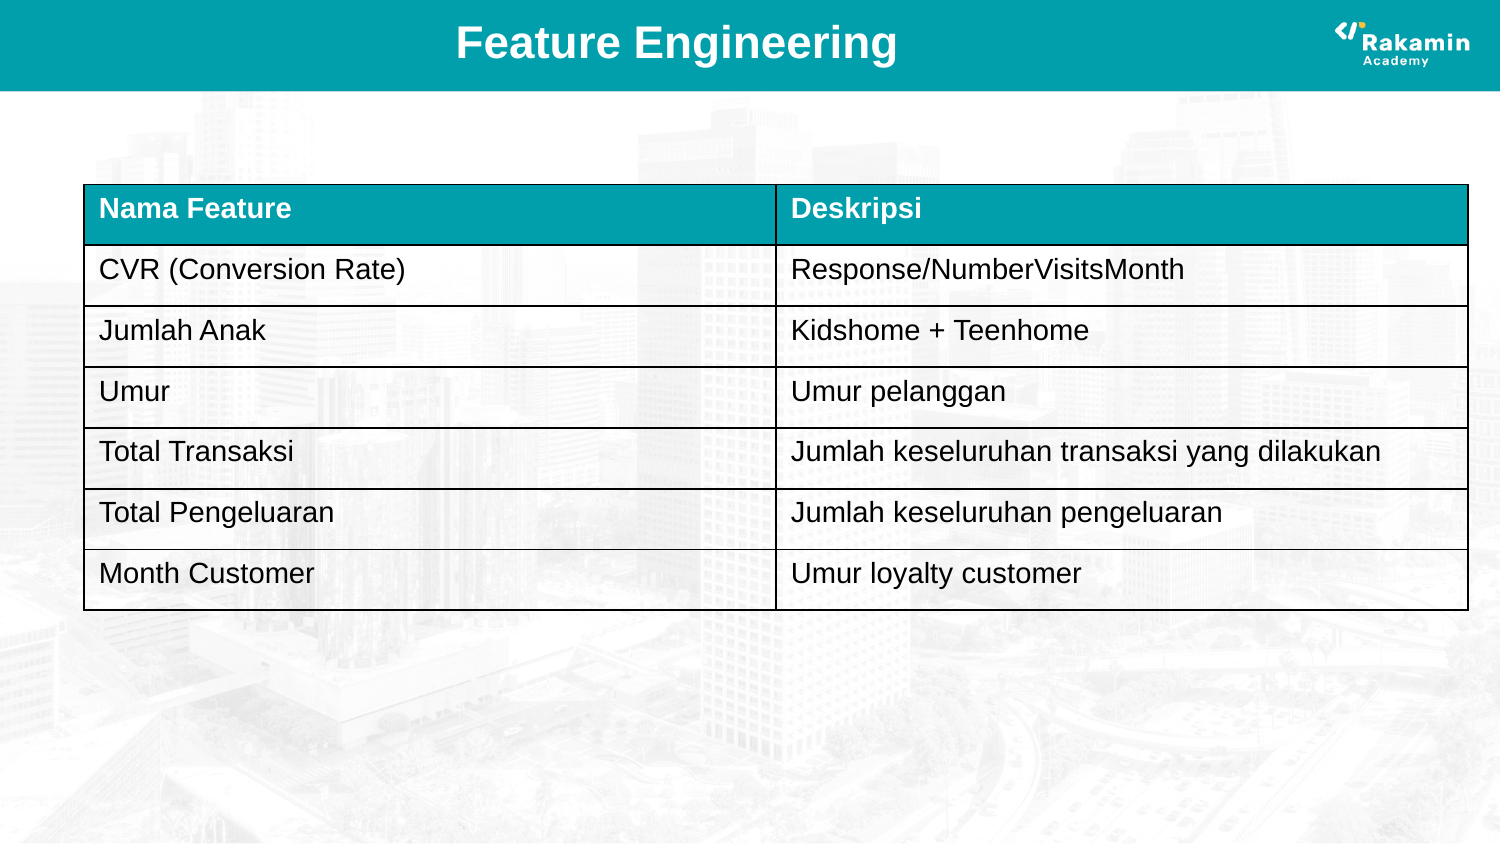

# Feature Engineering
| Nama Feature | Deskripsi |
| --- | --- |
| CVR (Conversion Rate) | Response/NumberVisitsMonth |
| Jumlah Anak | Kidshome + Teenhome |
| Umur | Umur pelanggan |
| Total Transaksi | Jumlah keseluruhan transaksi yang dilakukan |
| Total Pengeluaran | Jumlah keseluruhan pengeluaran |
| Month Customer | Umur loyalty customer |